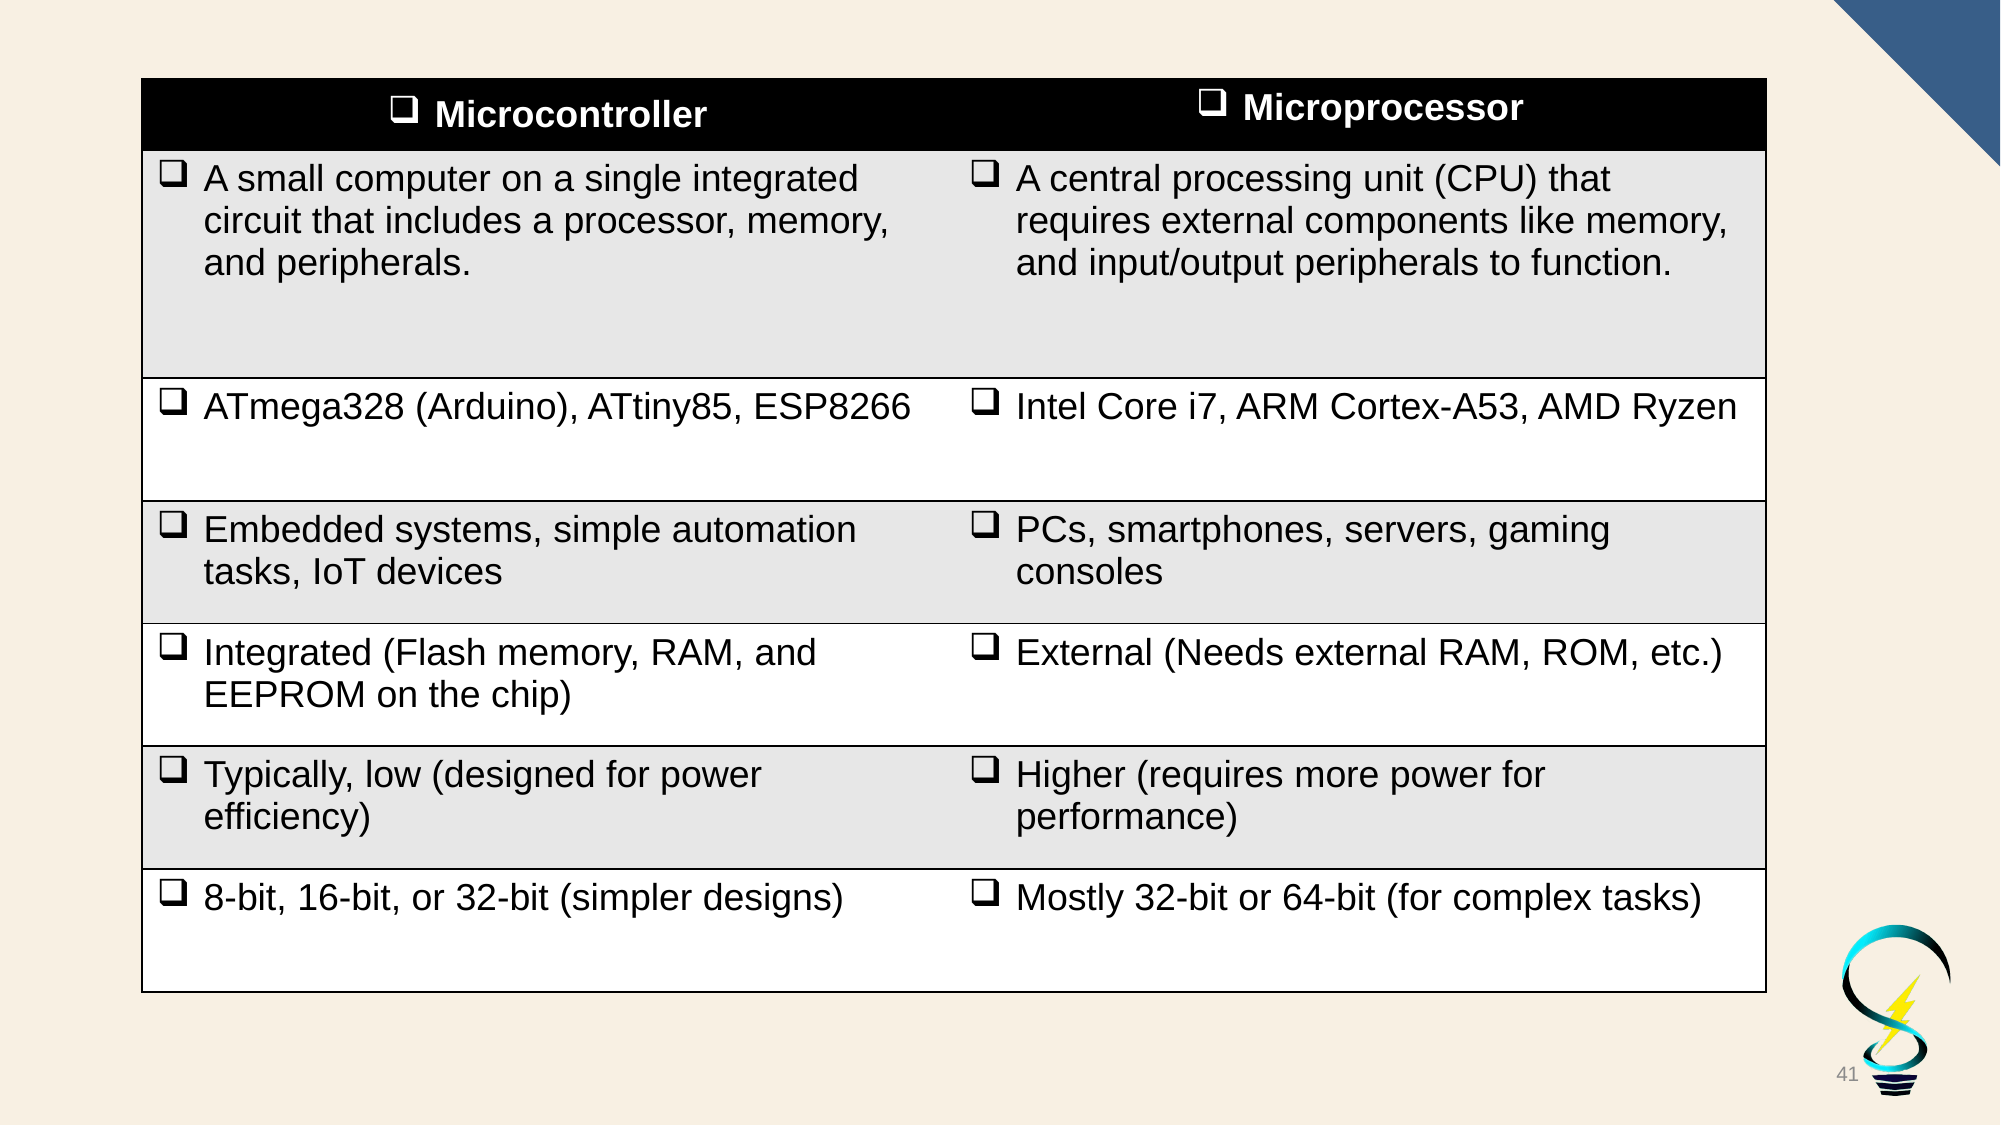

| Microcontroller | Microprocessor |
| --- | --- |
| A small computer on a single integrated circuit that includes a processor, memory, and peripherals. | A central processing unit (CPU) that requires external components like memory, and input/output peripherals to function. |
| ATmega328 (Arduino), ATtiny85, ESP8266 | Intel Core i7, ARM Cortex-A53, AMD Ryzen |
| Embedded systems, simple automation tasks, IoT devices | PCs, smartphones, servers, gaming consoles |
| Integrated (Flash memory, RAM, and EEPROM on the chip) | External (Needs external RAM, ROM, etc.) |
| Typically, low (designed for power efficiency) | Higher (requires more power for performance) |
| 8-bit, 16-bit, or 32-bit (simpler designs) | Mostly 32-bit or 64-bit (for complex tasks) |

41